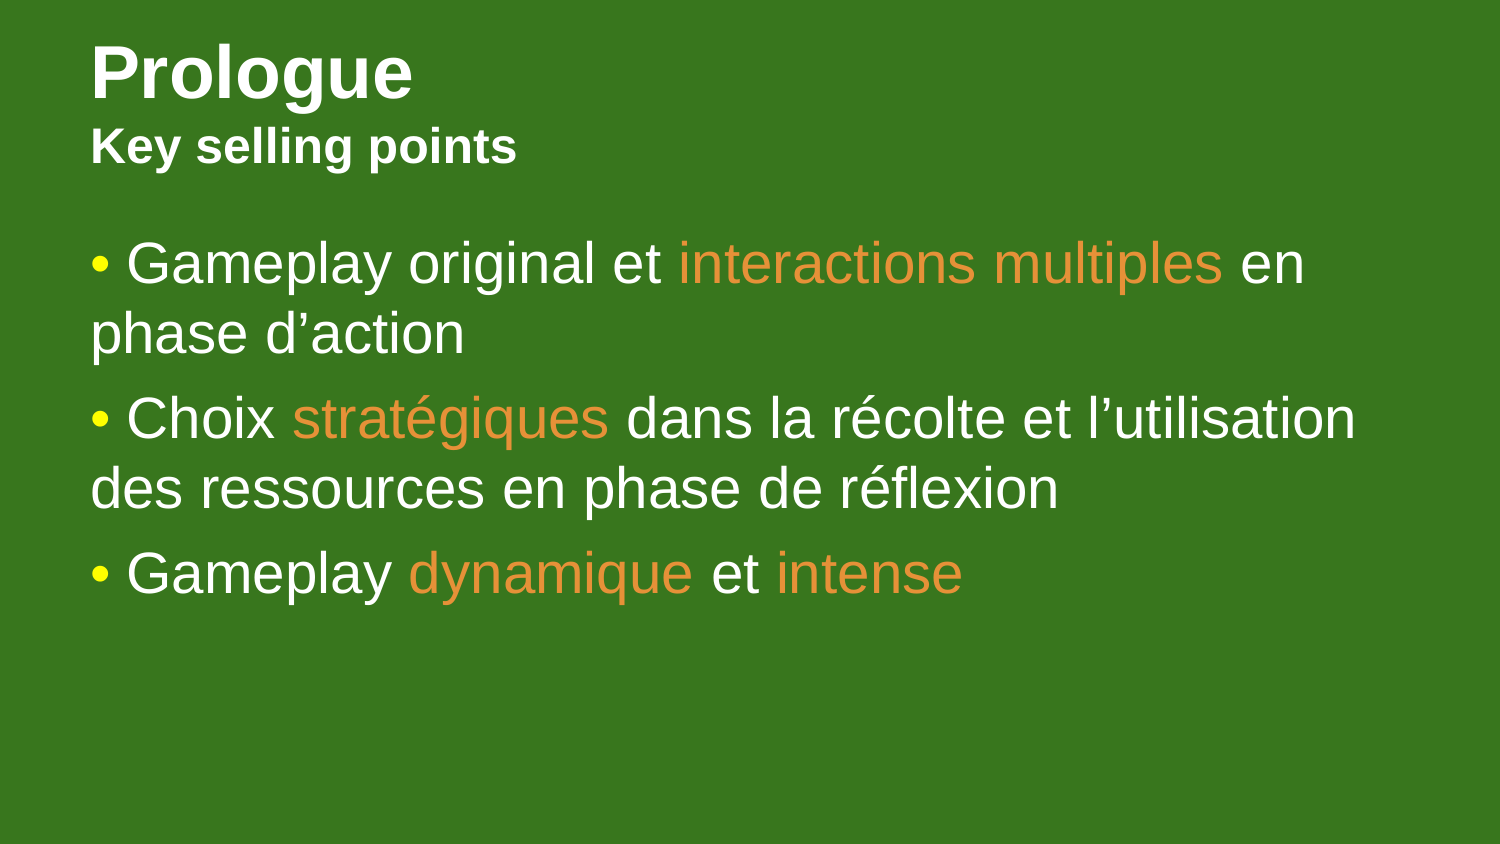

# Prologue
Key selling points
• Gameplay original et interactions multiples en phase d’action

• Choix stratégiques dans la récolte et l’utilisation des ressources en phase de réflexion

• Gameplay dynamique et intense